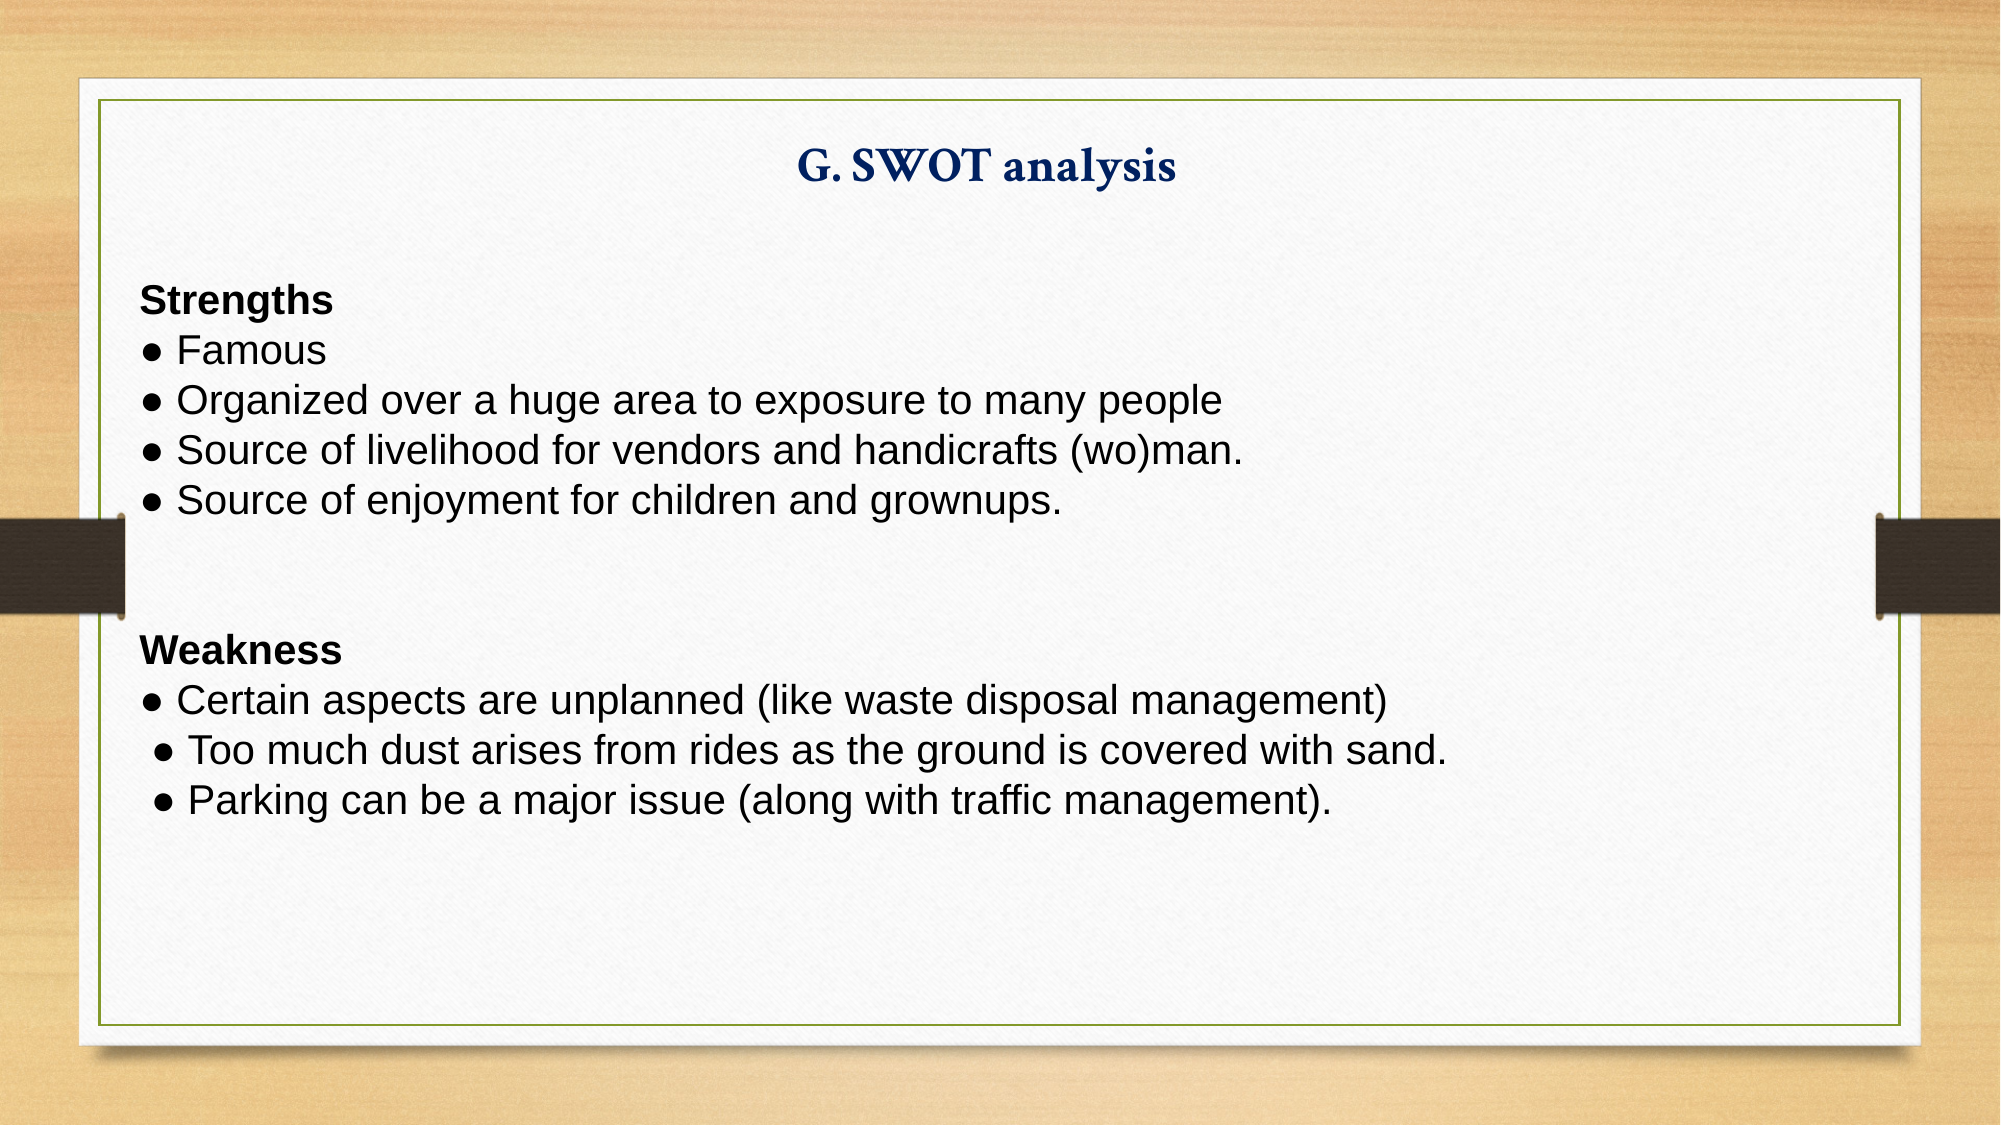

# G. SWOT analysis
Strengths
● Famous
● Organized over a huge area to exposure to many people
● Source of livelihood for vendors and handicrafts (wo)man.
● Source of enjoyment for children and grownups.

Weakness
● Certain aspects are unplanned (like waste disposal management)
 ● Too much dust arises from rides as the ground is covered with sand.
 ● Parking can be a major issue (along with traffic management).